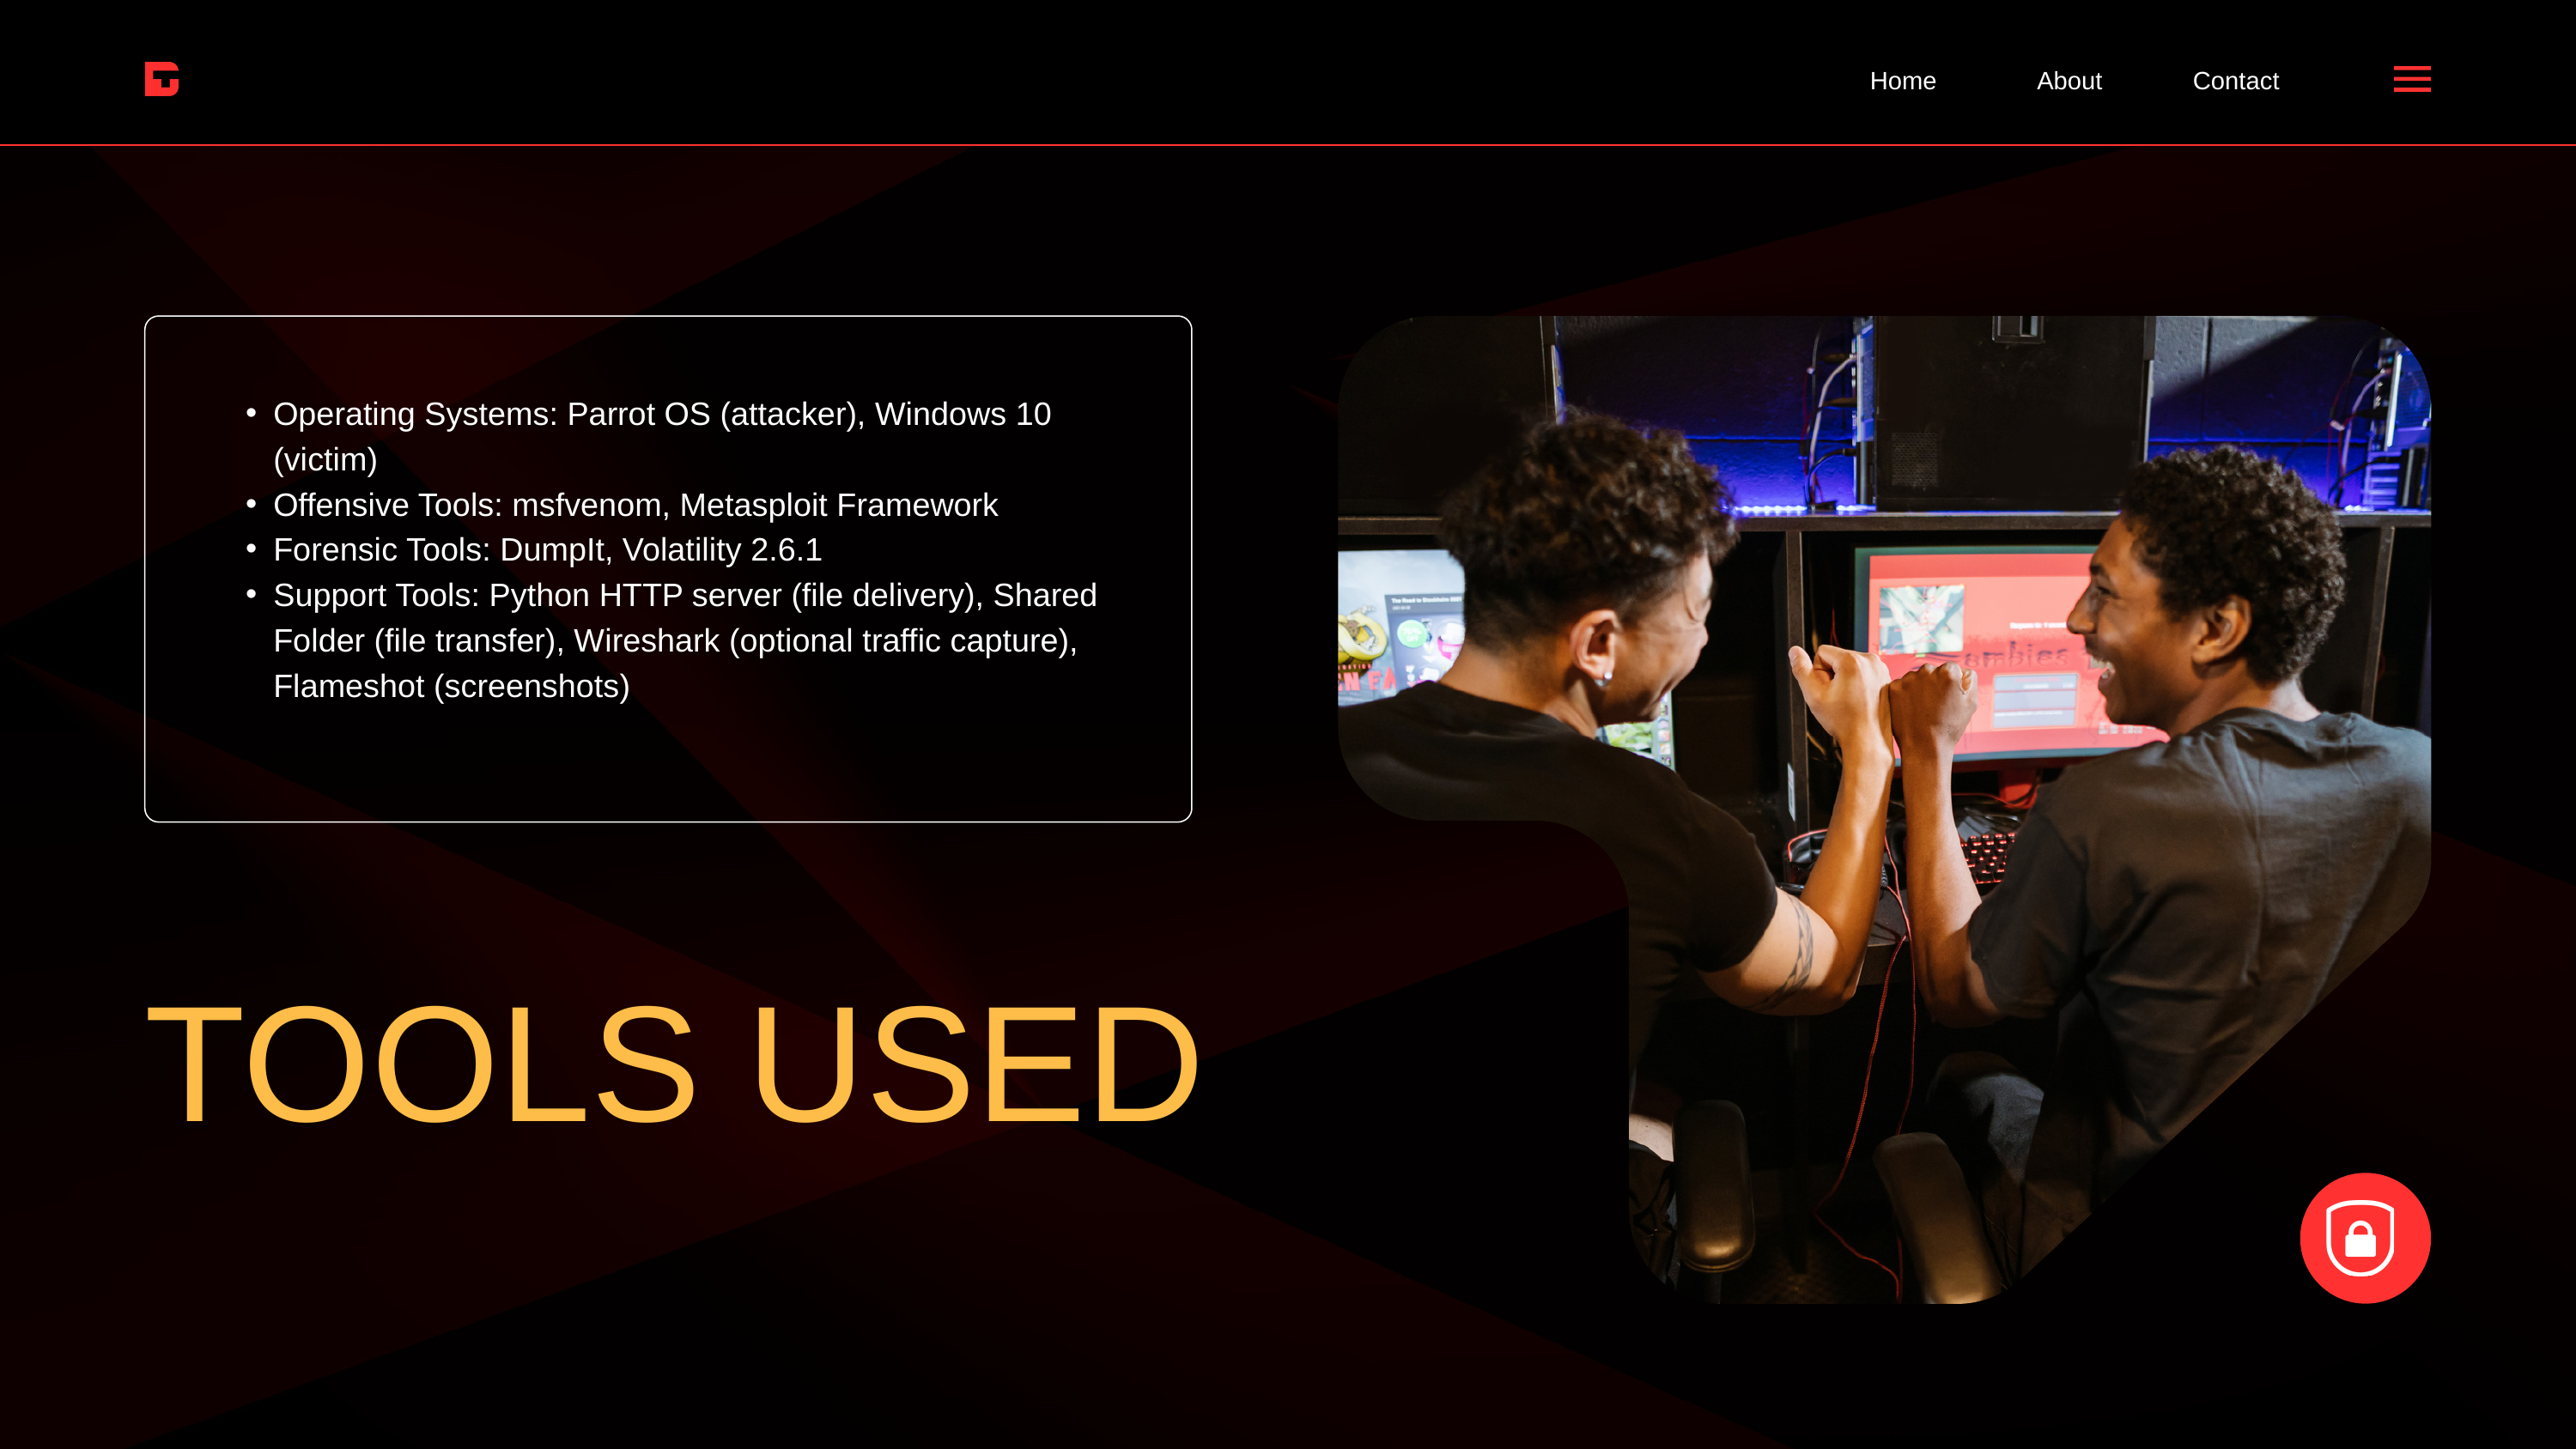

Home
About
Contact

Operating Systems: Parrot OS (attacker), Windows 10 (victim)
Offensive Tools: msfvenom, Metasploit Framework
Forensic Tools: DumpIt, Volatility 2.6.1
Support Tools: Python HTTP server (file delivery), Shared Folder (file transfer), Wireshark (optional traffic capture), Flameshot (screenshots)

TOOLS USED